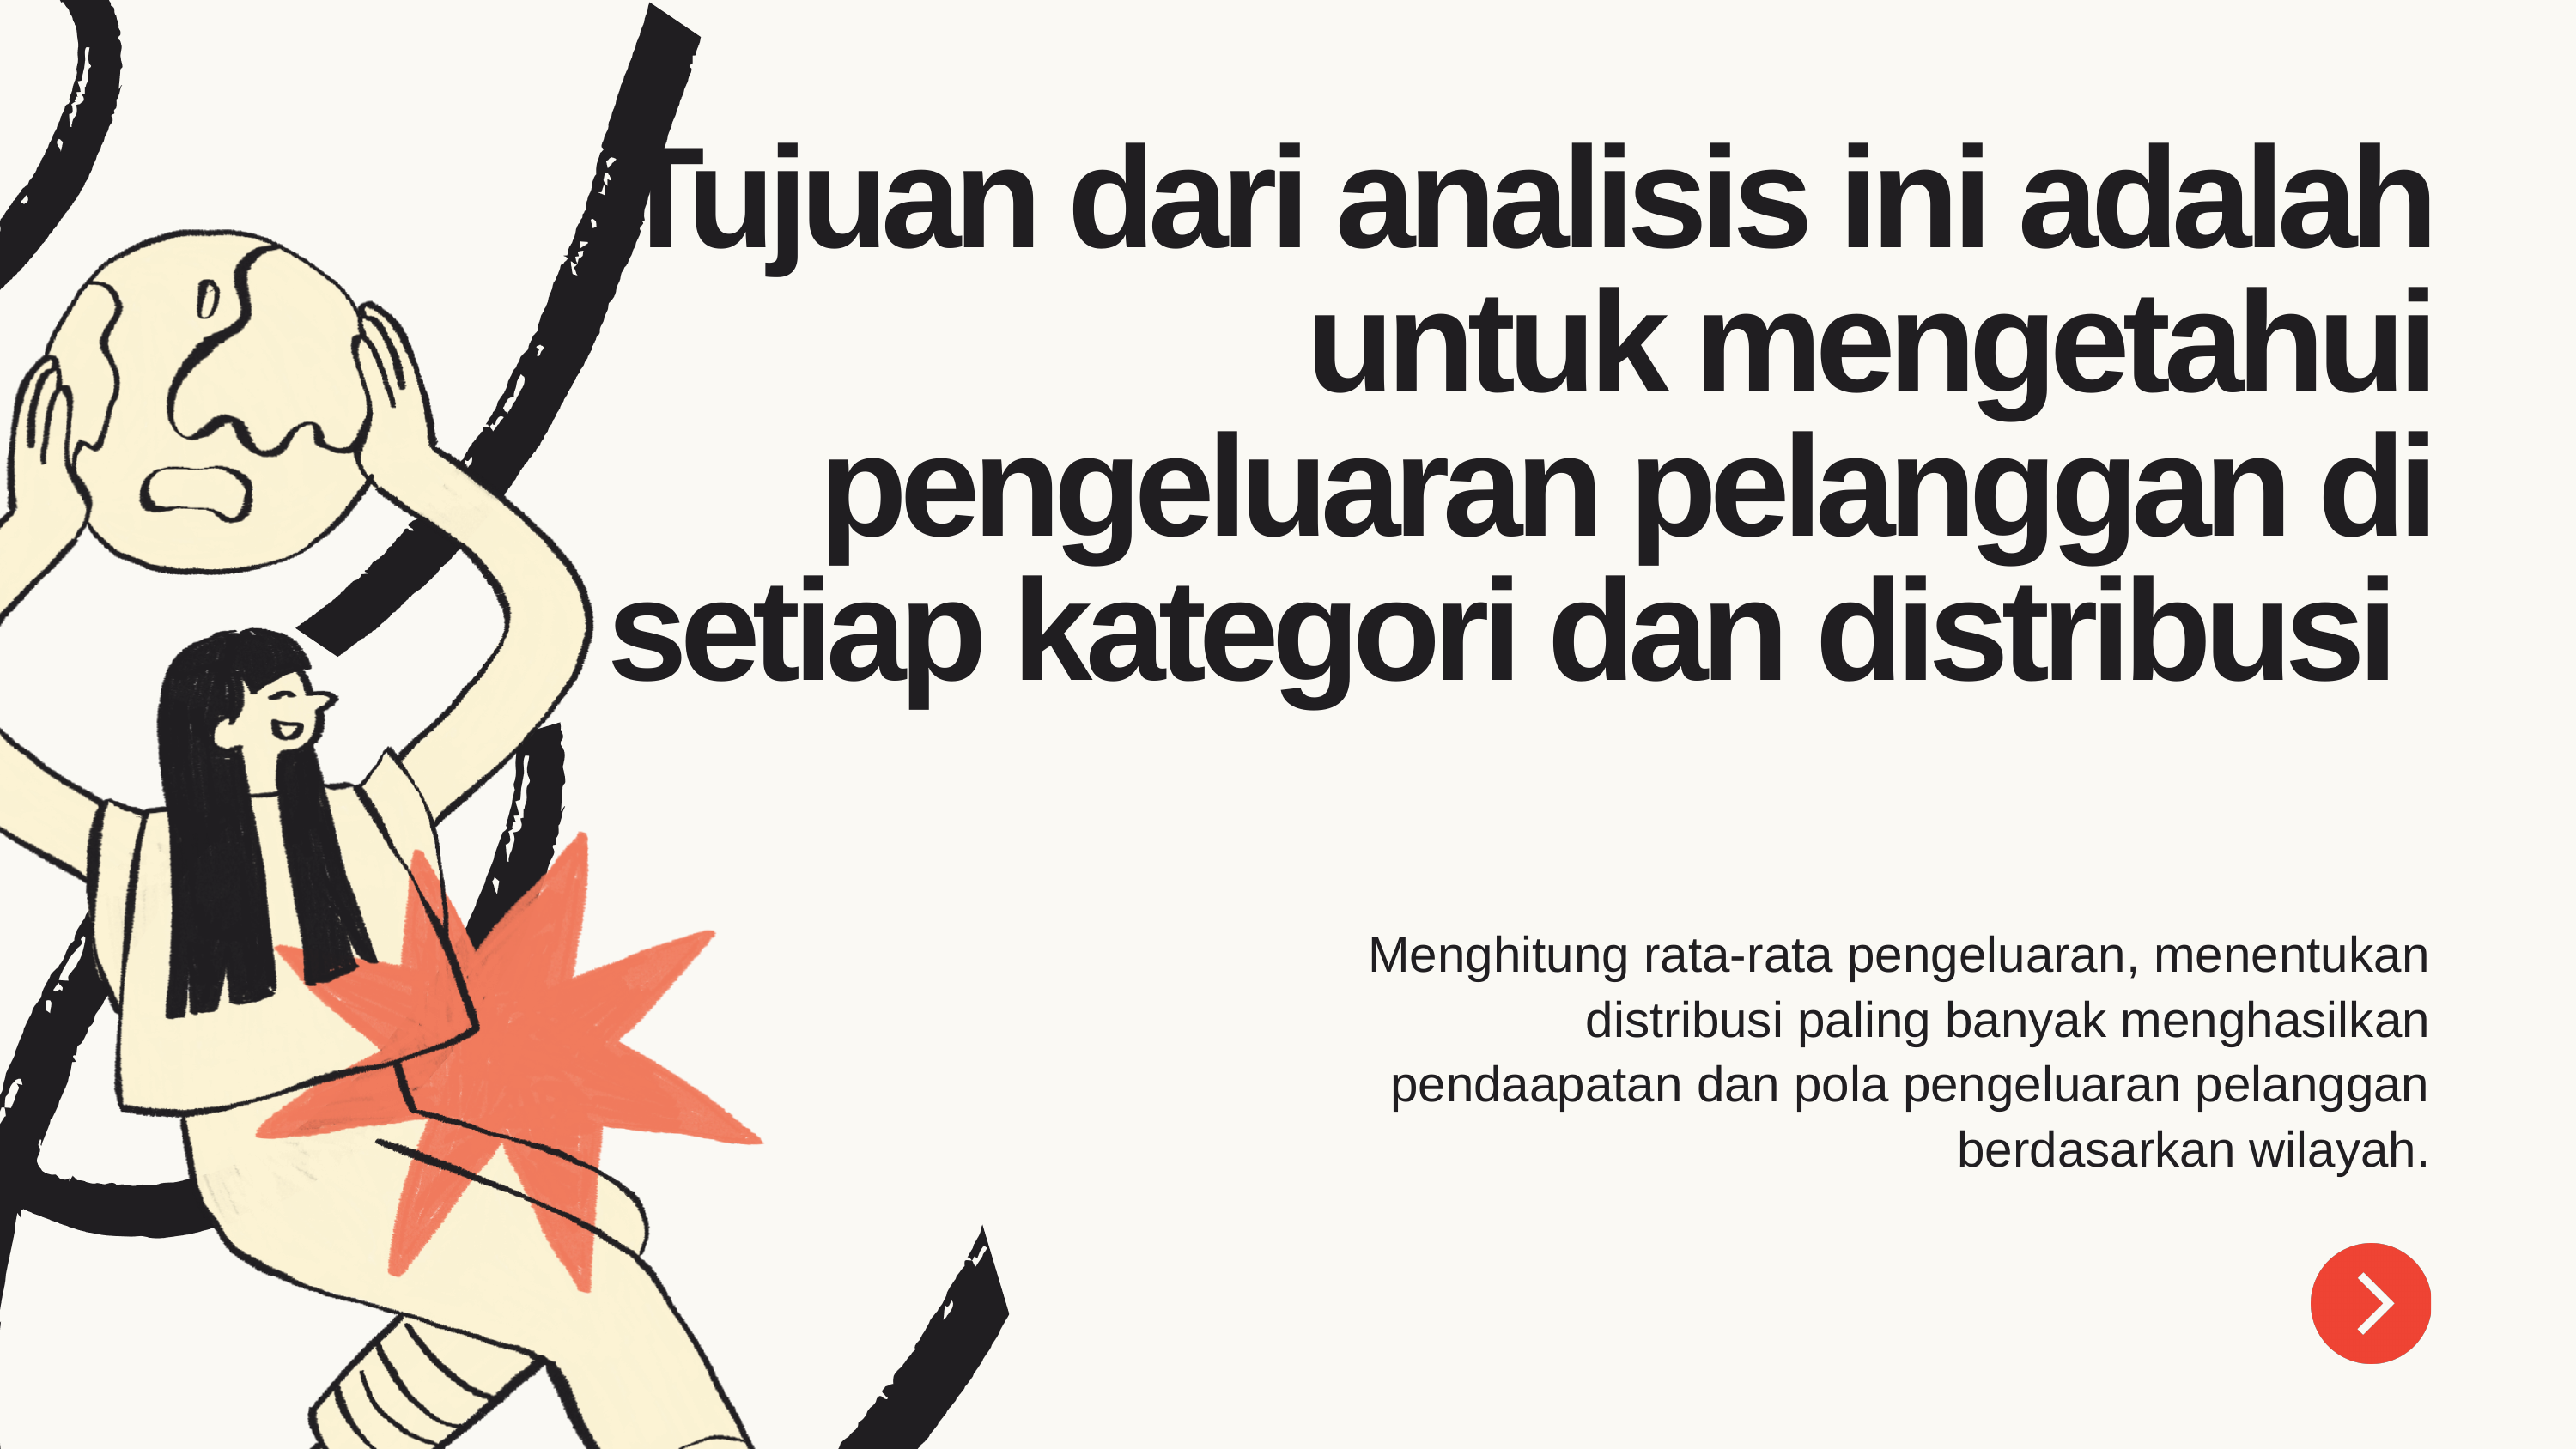

Tujuan dari analisis ini adalah untuk mengetahui pengeluaran pelanggan di setiap kategori dan distribusi
Menghitung rata-rata pengeluaran, menentukan distribusi paling banyak menghasilkan pendaapatan dan pola pengeluaran pelanggan berdasarkan wilayah.